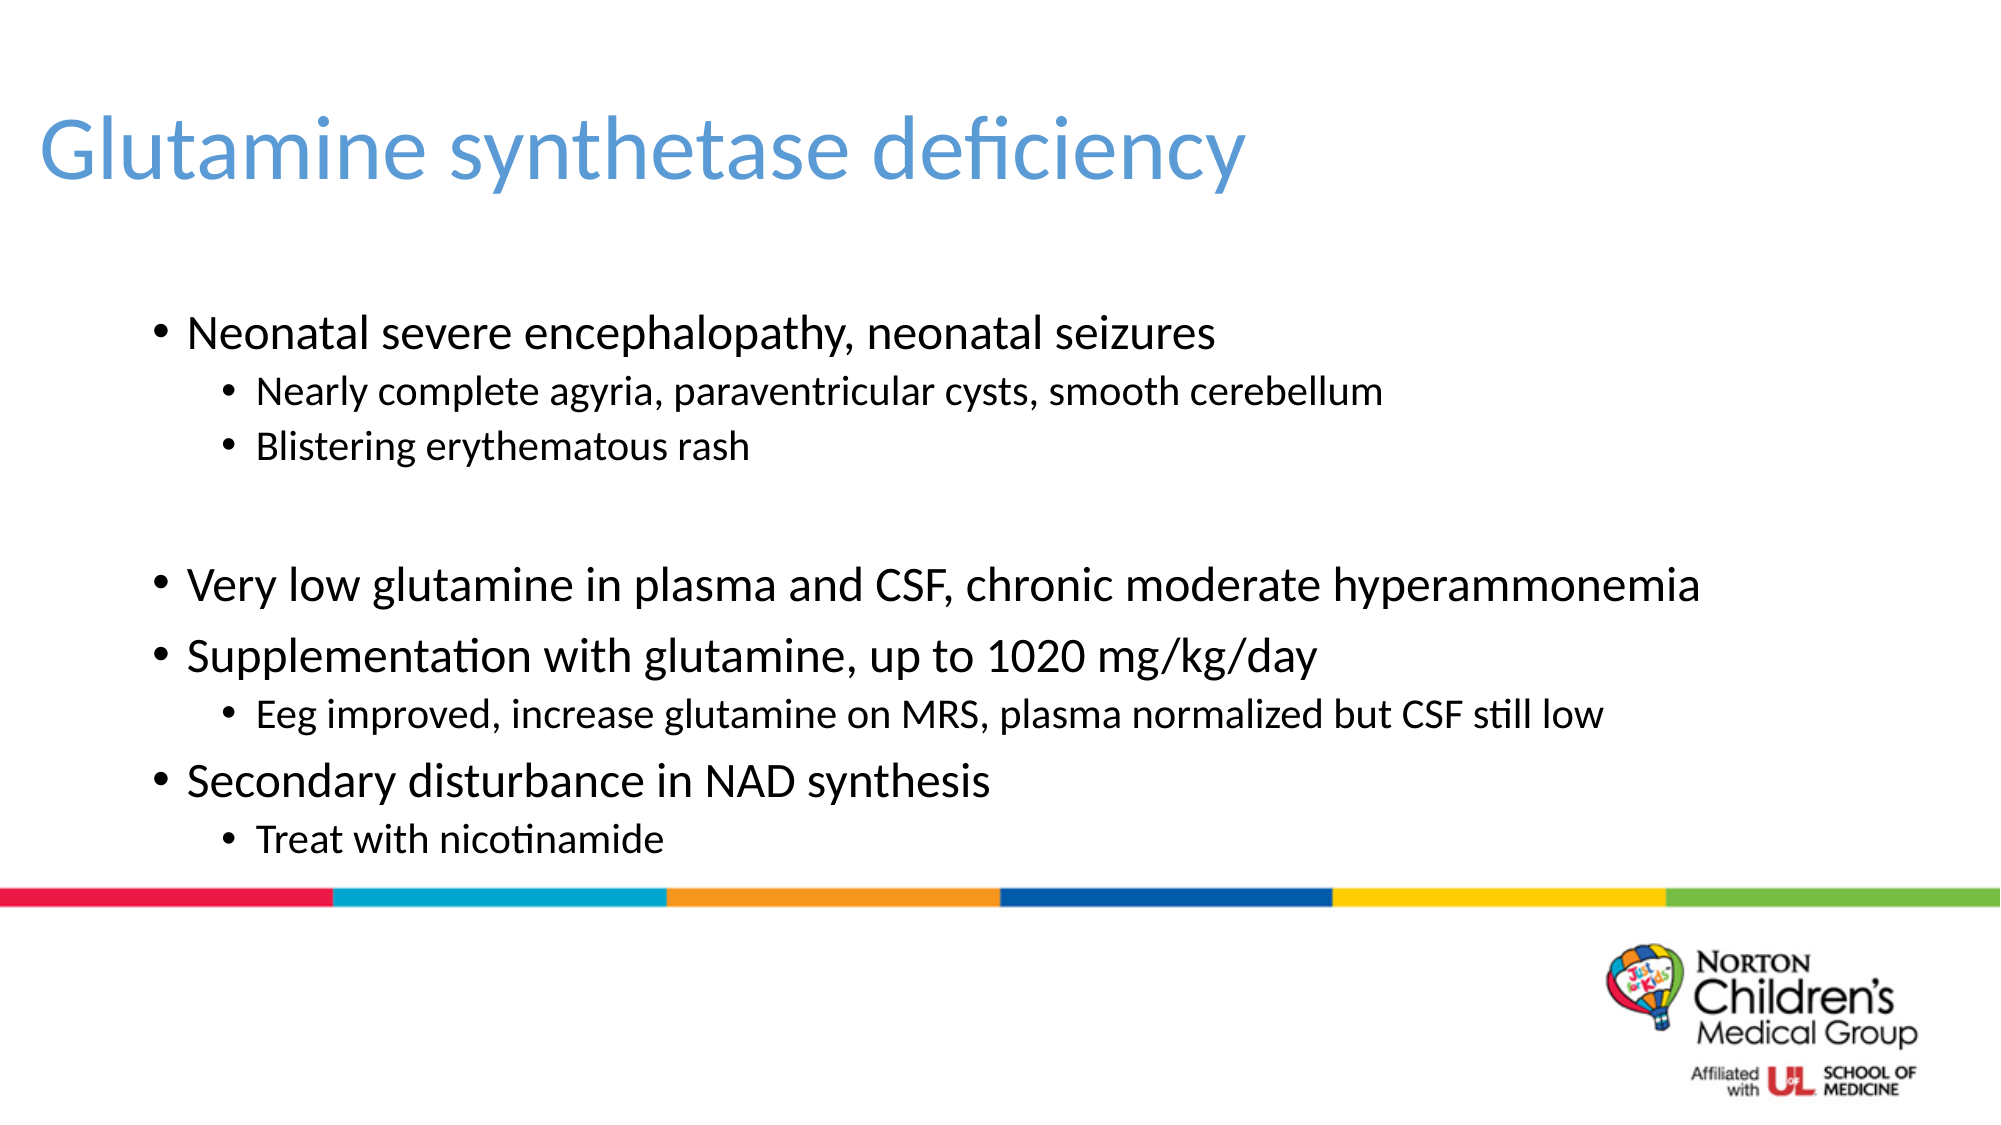

# Glutamine synthetase deficiency
Neonatal severe encephalopathy, neonatal seizures
Nearly complete agyria, paraventricular cysts, smooth cerebellum
Blistering erythematous rash

Very low glutamine in plasma and CSF, chronic moderate hyperammonemia
Supplementation with glutamine, up to 1020 mg/kg/day
Eeg improved, increase glutamine on MRS, plasma normalized but CSF still low
Secondary disturbance in NAD synthesis
Treat with nicotinamide